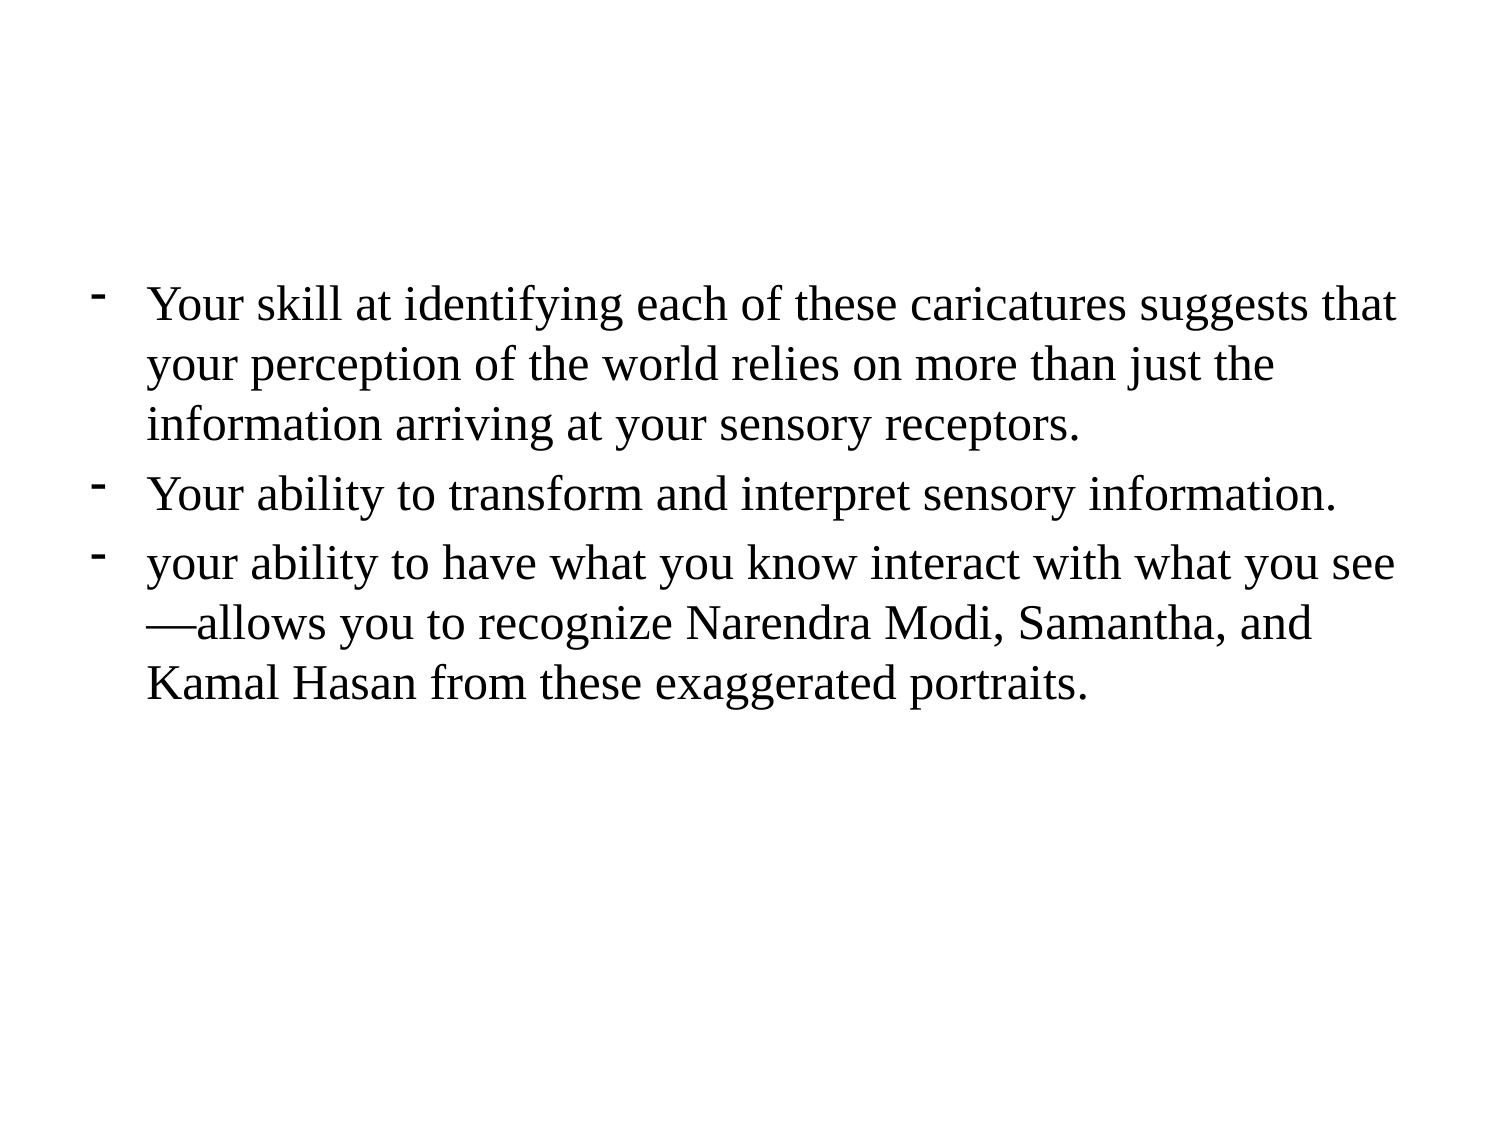

#
Your skill at identifying each of these caricatures suggests that your perception of the world relies on more than just the information arriving at your sensory receptors.
Your ability to transform and interpret sensory information.
your ability to have what you know interact with what you see—allows you to recognize Narendra Modi, Samantha, and Kamal Hasan from these exaggerated portraits.